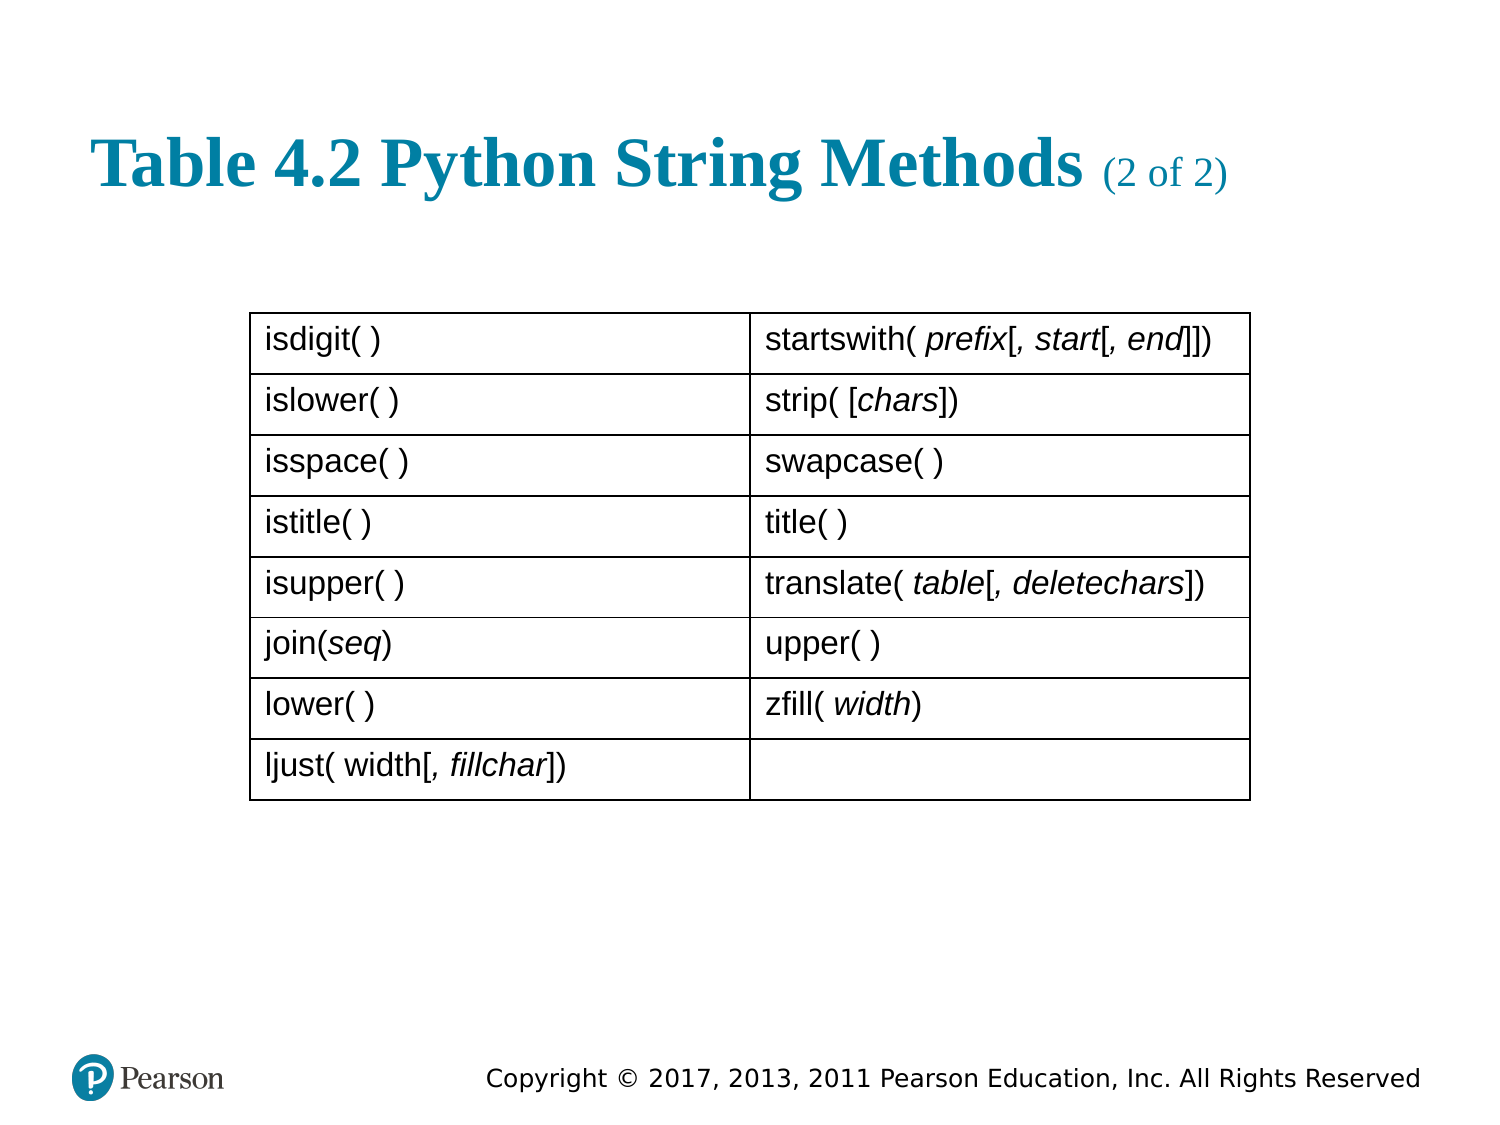

# Table 4.2 Python String Methods (2 of 2)
| isdigit( ) | startswith( prefix[, start[, end]]) |
| --- | --- |
| islower( ) | strip( [chars]) |
| isspace( ) | swapcase( ) |
| istitle( ) | title( ) |
| isupper( ) | translate( table[, deletechars]) |
| join(seq) | upper( ) |
| lower( ) | zfill( width) |
| ljust( width[, fillchar]) | Blank |